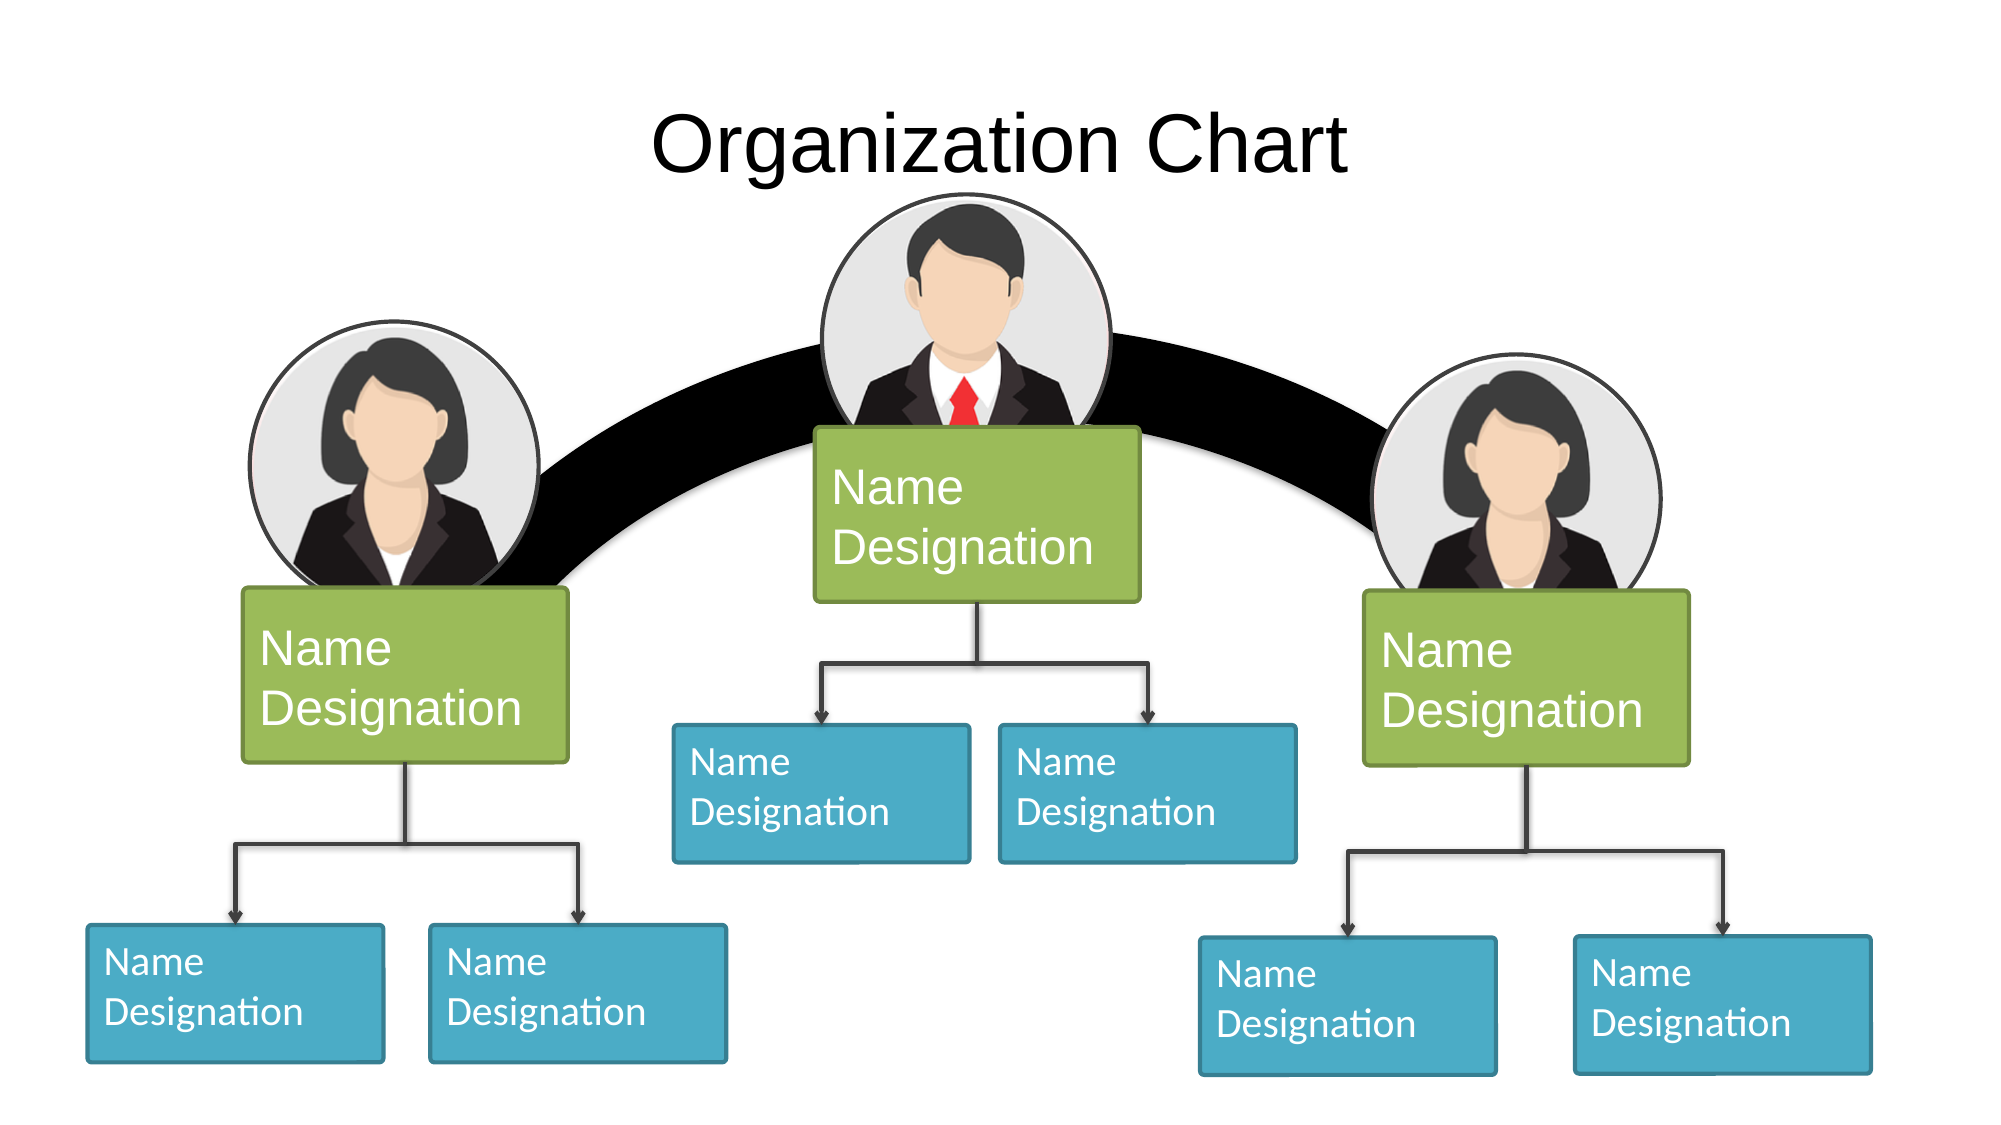

# Organization Chart

Name
Designation

Name
Designation

Name
Designation
Name
Designation
Name
Designation
Name
Designation
Name
Designation
Name
Designation
Name
Designation